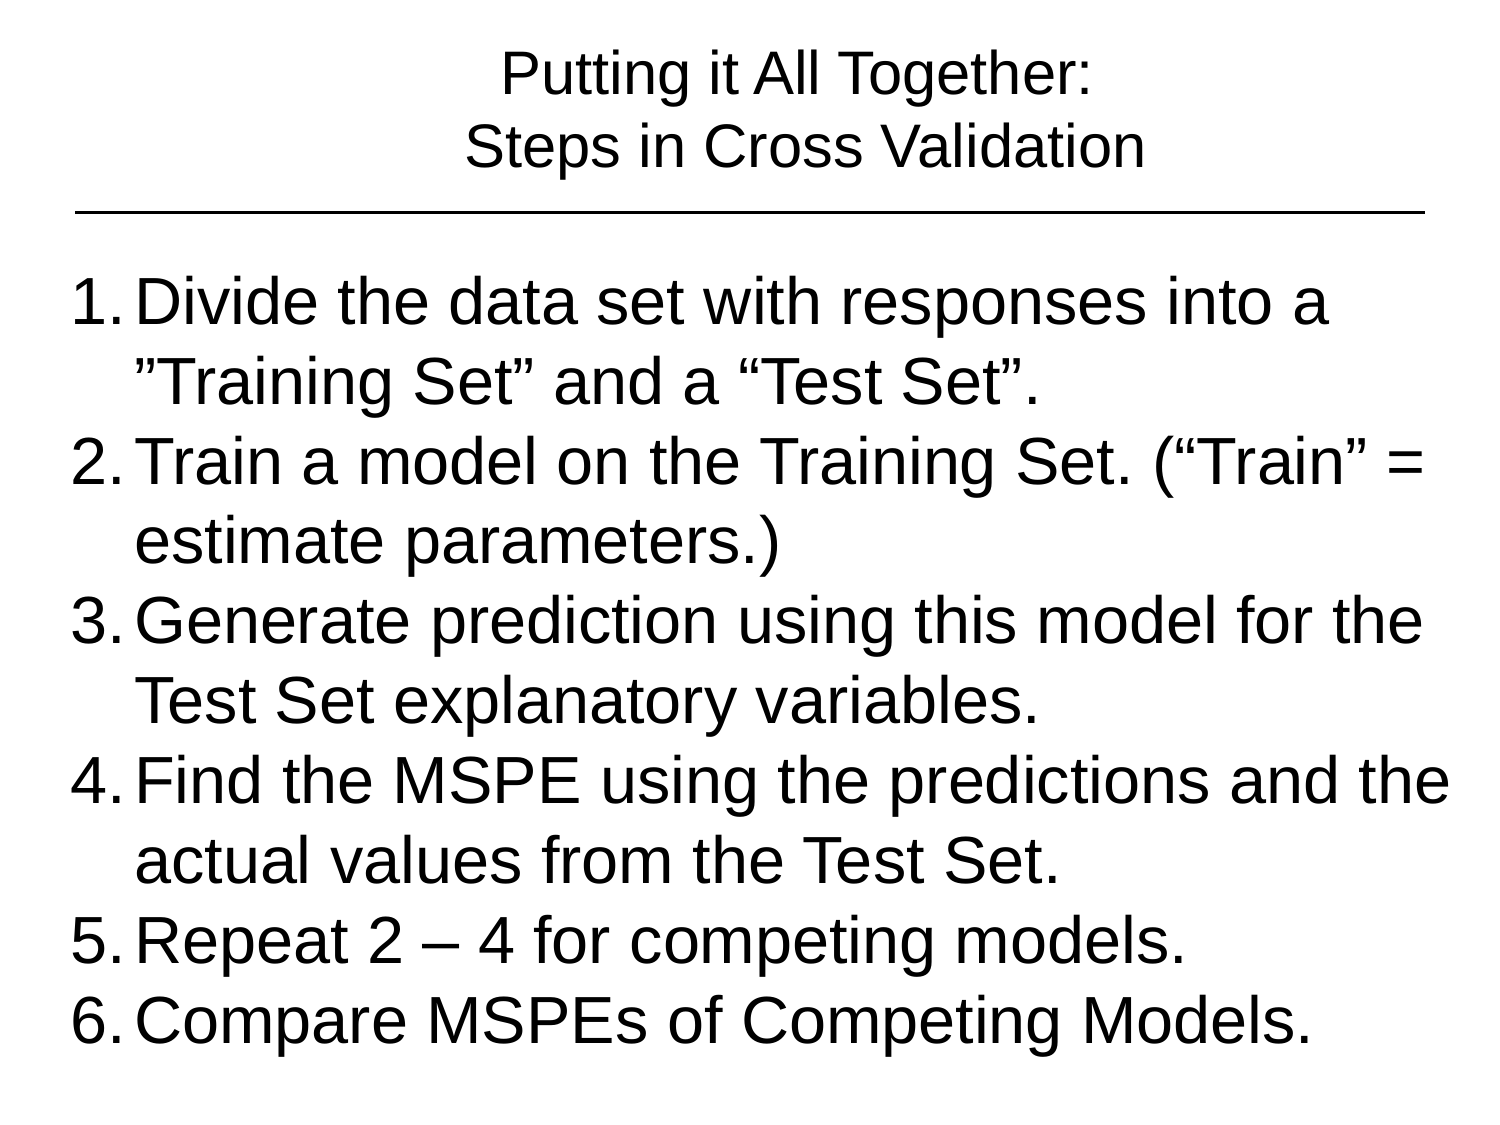

# Putting it All Together: Steps in Cross Validation
Divide the data set with responses into a ”Training Set” and a “Test Set”.
Train a model on the Training Set. (“Train” =  estimate parameters.)
Generate prediction using this model for the Test Set explanatory variables.
Find the MSPE using the predictions and the actual values from the Test Set.
Repeat 2 – 4 for competing models.
Compare MSPEs of Competing Models.